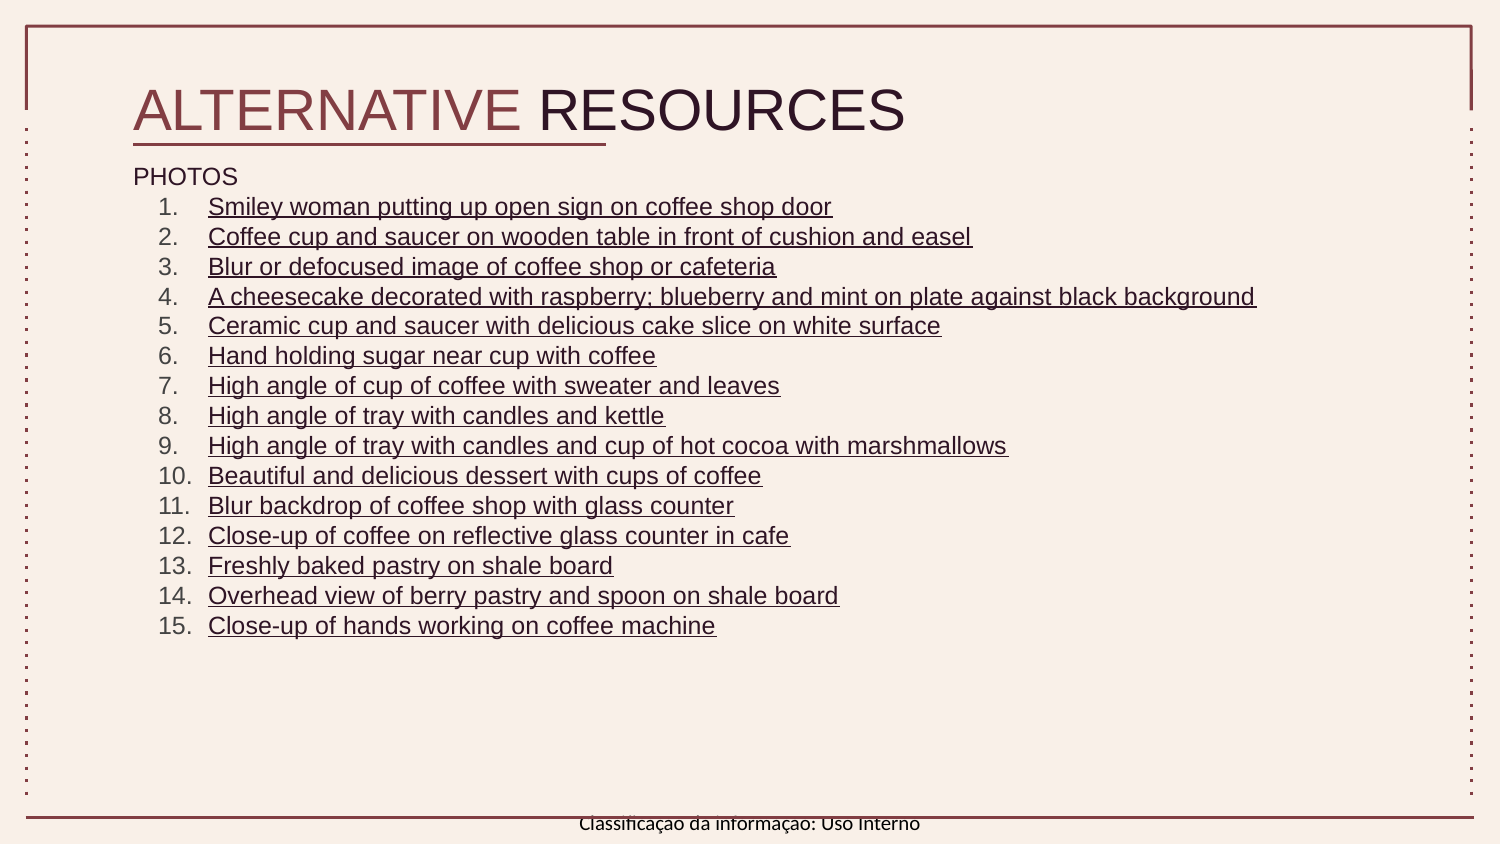

# ALTERNATIVE RESOURCES
PHOTOS
Smiley woman putting up open sign on coffee shop door
Coffee cup and saucer on wooden table in front of cushion and easel
Blur or defocused image of coffee shop or cafeteria
A cheesecake decorated with raspberry; blueberry and mint on plate against black background
Ceramic cup and saucer with delicious cake slice on white surface
Hand holding sugar near cup with coffee
High angle of cup of coffee with sweater and leaves
High angle of tray with candles and kettle
High angle of tray with candles and cup of hot cocoa with marshmallows
Beautiful and delicious dessert with cups of coffee
Blur backdrop of coffee shop with glass counter
Close-up of coffee on reflective glass counter in cafe
Freshly baked pastry on shale board
Overhead view of berry pastry and spoon on shale board
Close-up of hands working on coffee machine